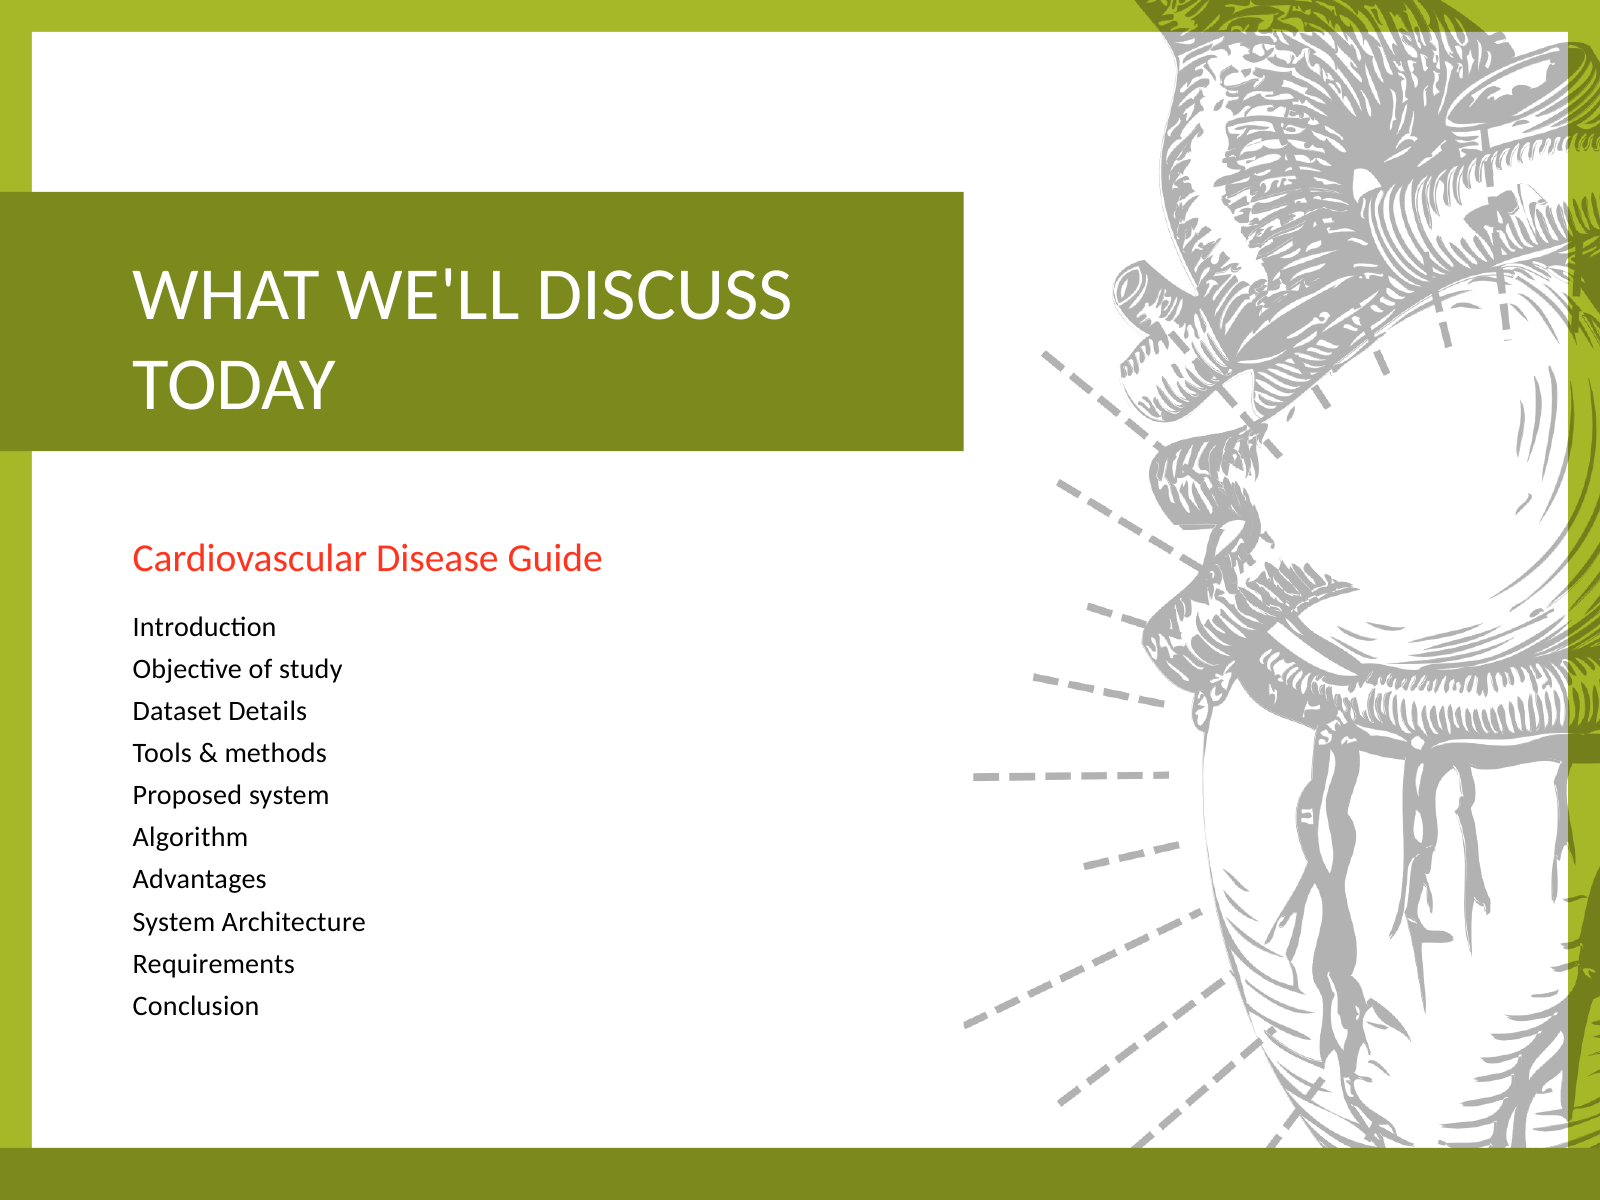

WHAT WE'LL DISCUSS TODAY
Cardiovascular Disease Guide
Introduction
Objective of study
Dataset Details
Tools & methods
Proposed system
Algorithm
Advantages
System Architecture
Requirements
Conclusion